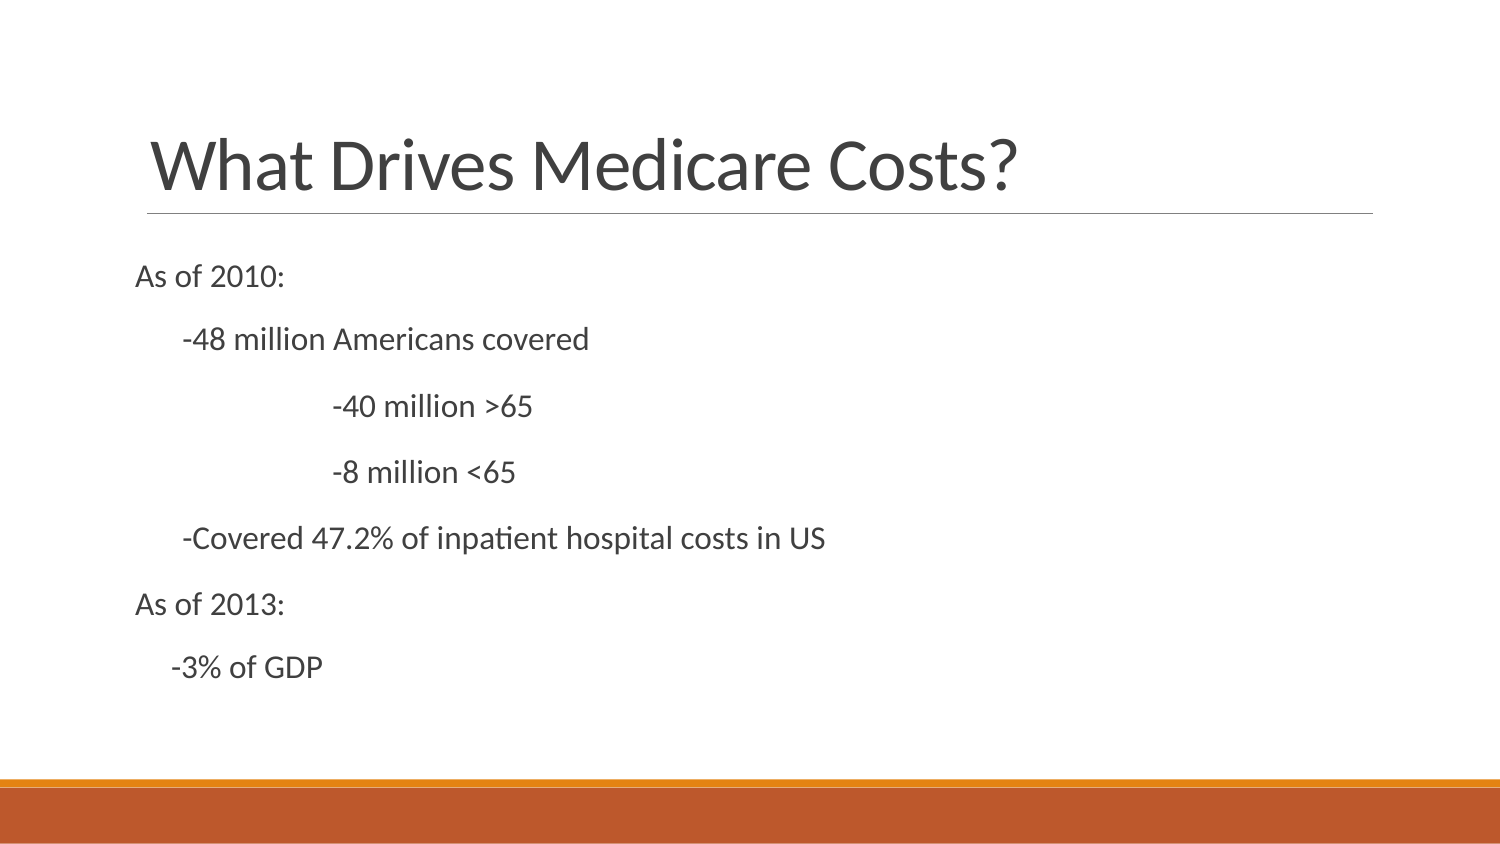

# What Drives Medicare Costs?
As of 2010:
	-48 million Americans covered
		-40 million >65
		-8 million <65
	-Covered 47.2% of inpatient hospital costs in US
As of 2013:
-3% of GDP